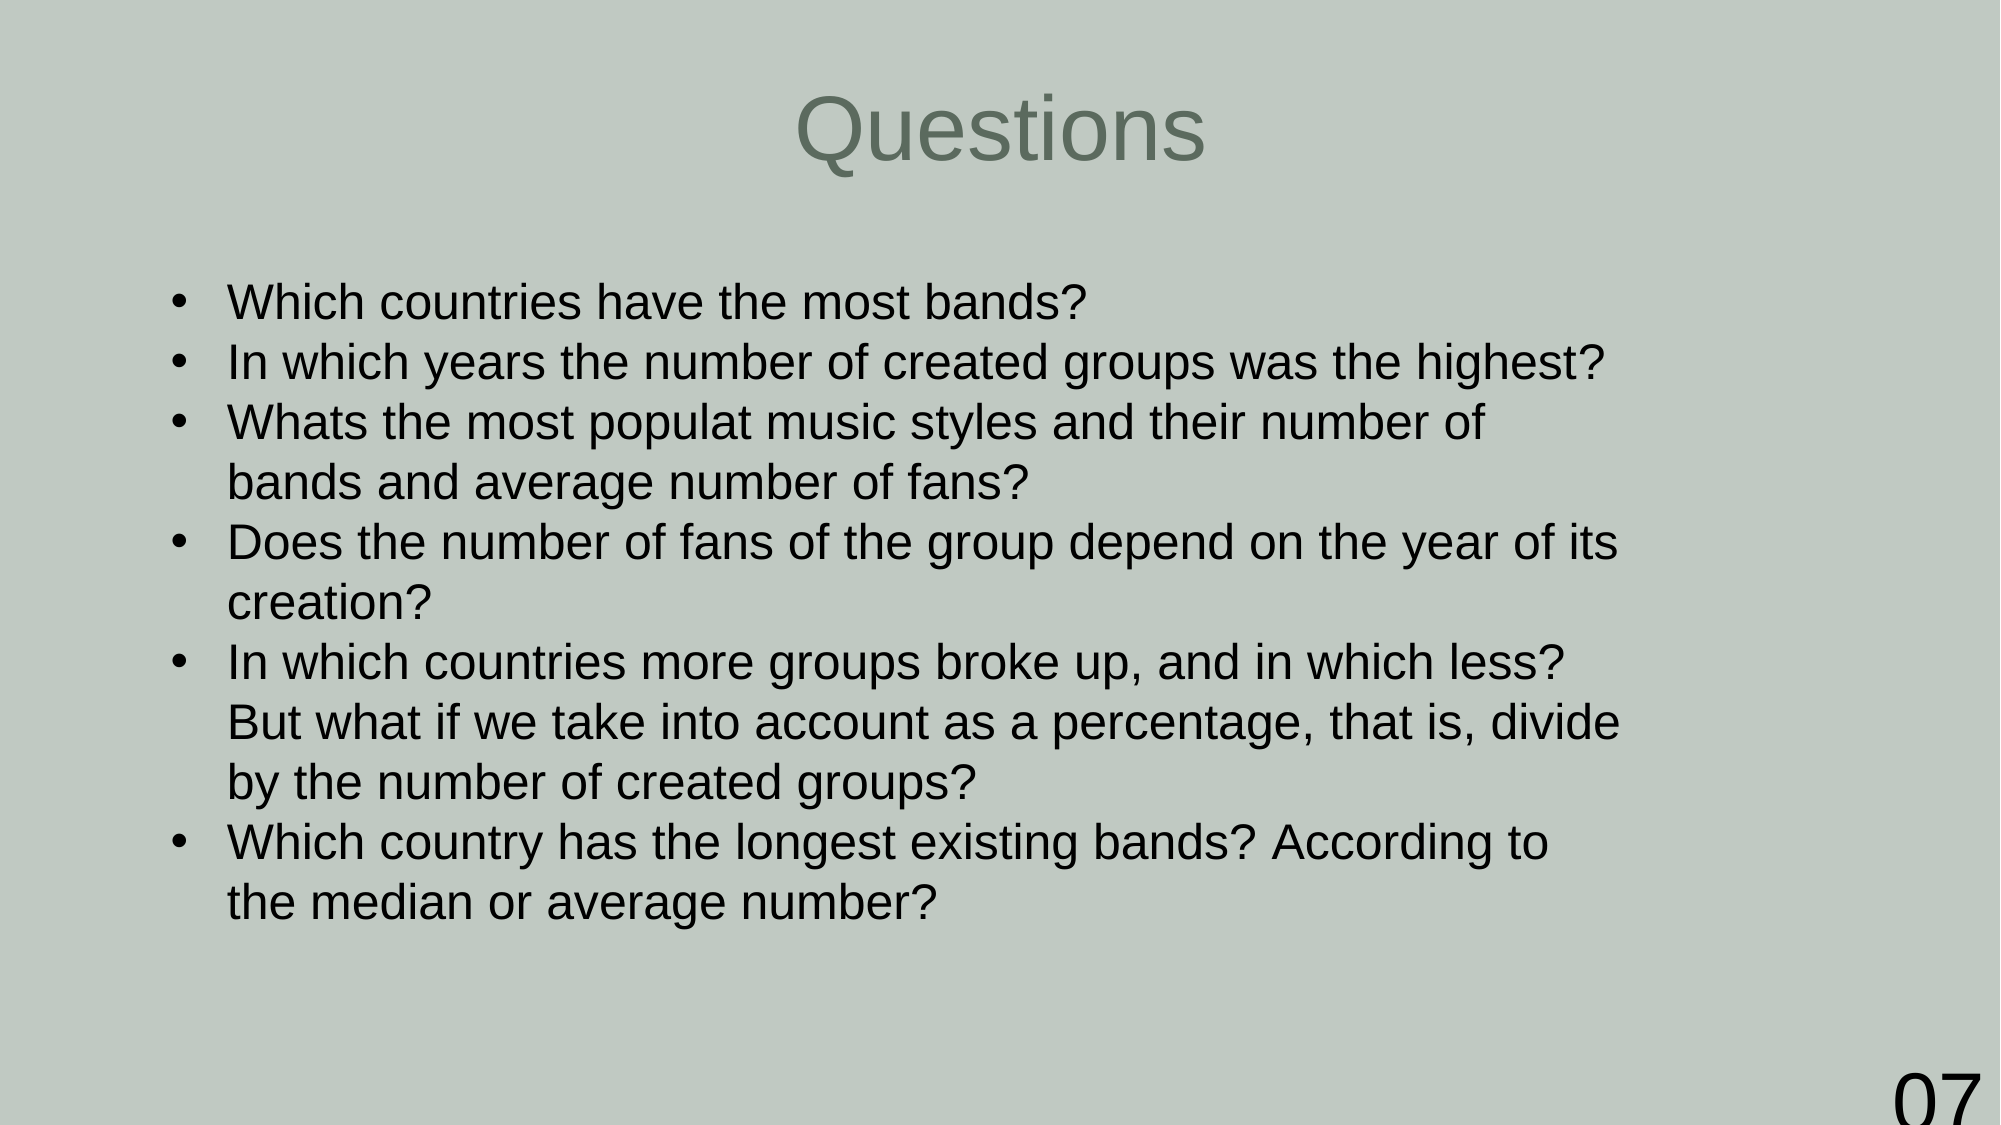

Questions
Which countries have the most bands?
In which years the number of created groups was the highest?
Whats the most populat music styles and their number of bands and average number of fans?
Does the number of fans of the group depend on the year of its creation?
In which countries more groups broke up, and in which less? But what if we take into account as a percentage, that is, divide by the number of created groups?
Which country has the longest existing bands? According to the median or average number?
07